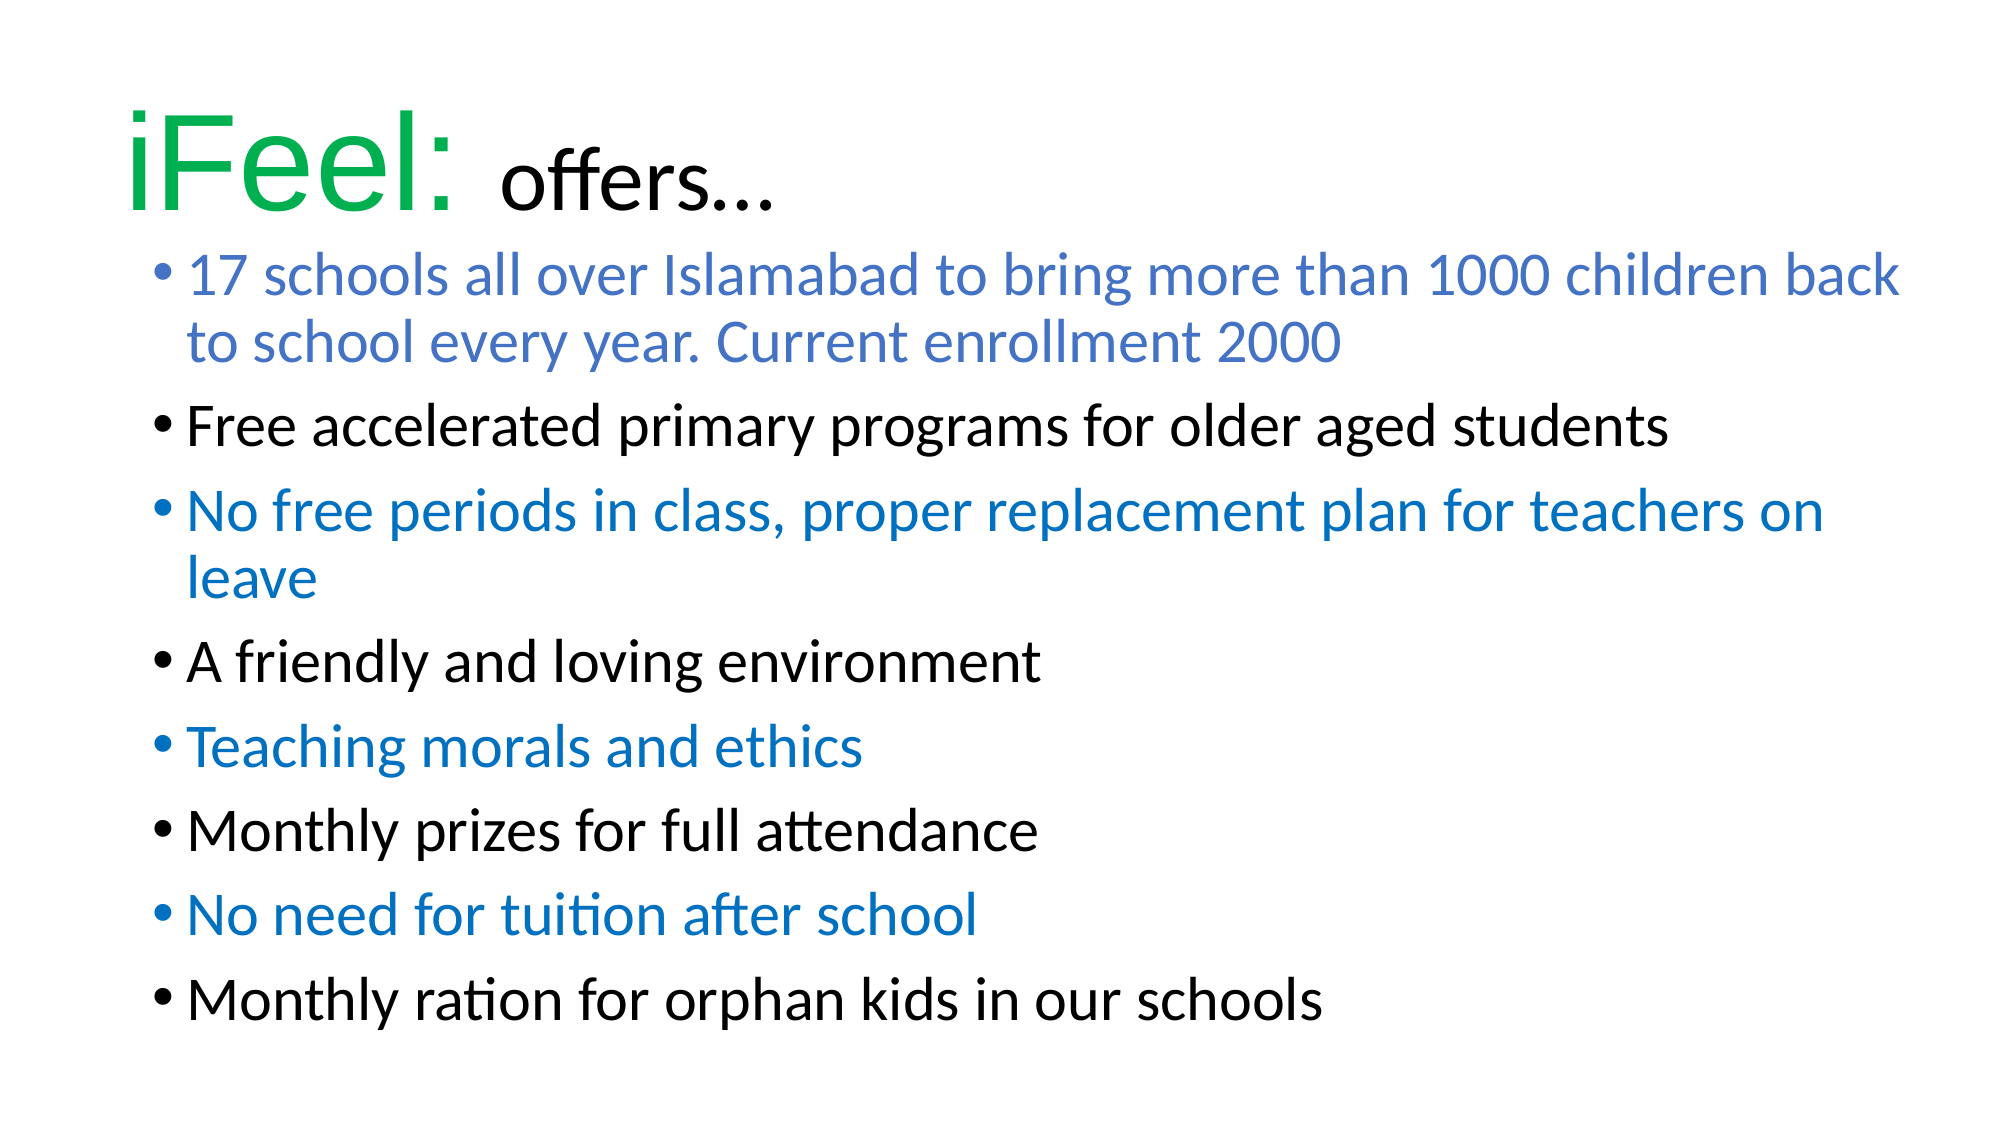

# iFeel: offers…
17 schools all over Islamabad to bring more than 1000 children back to school every year. Current enrollment 2000
Free accelerated primary programs for older aged students
No free periods in class, proper replacement plan for teachers on leave
A friendly and loving environment
Teaching morals and ethics
Monthly prizes for full attendance
No need for tuition after school
Monthly ration for orphan kids in our schools